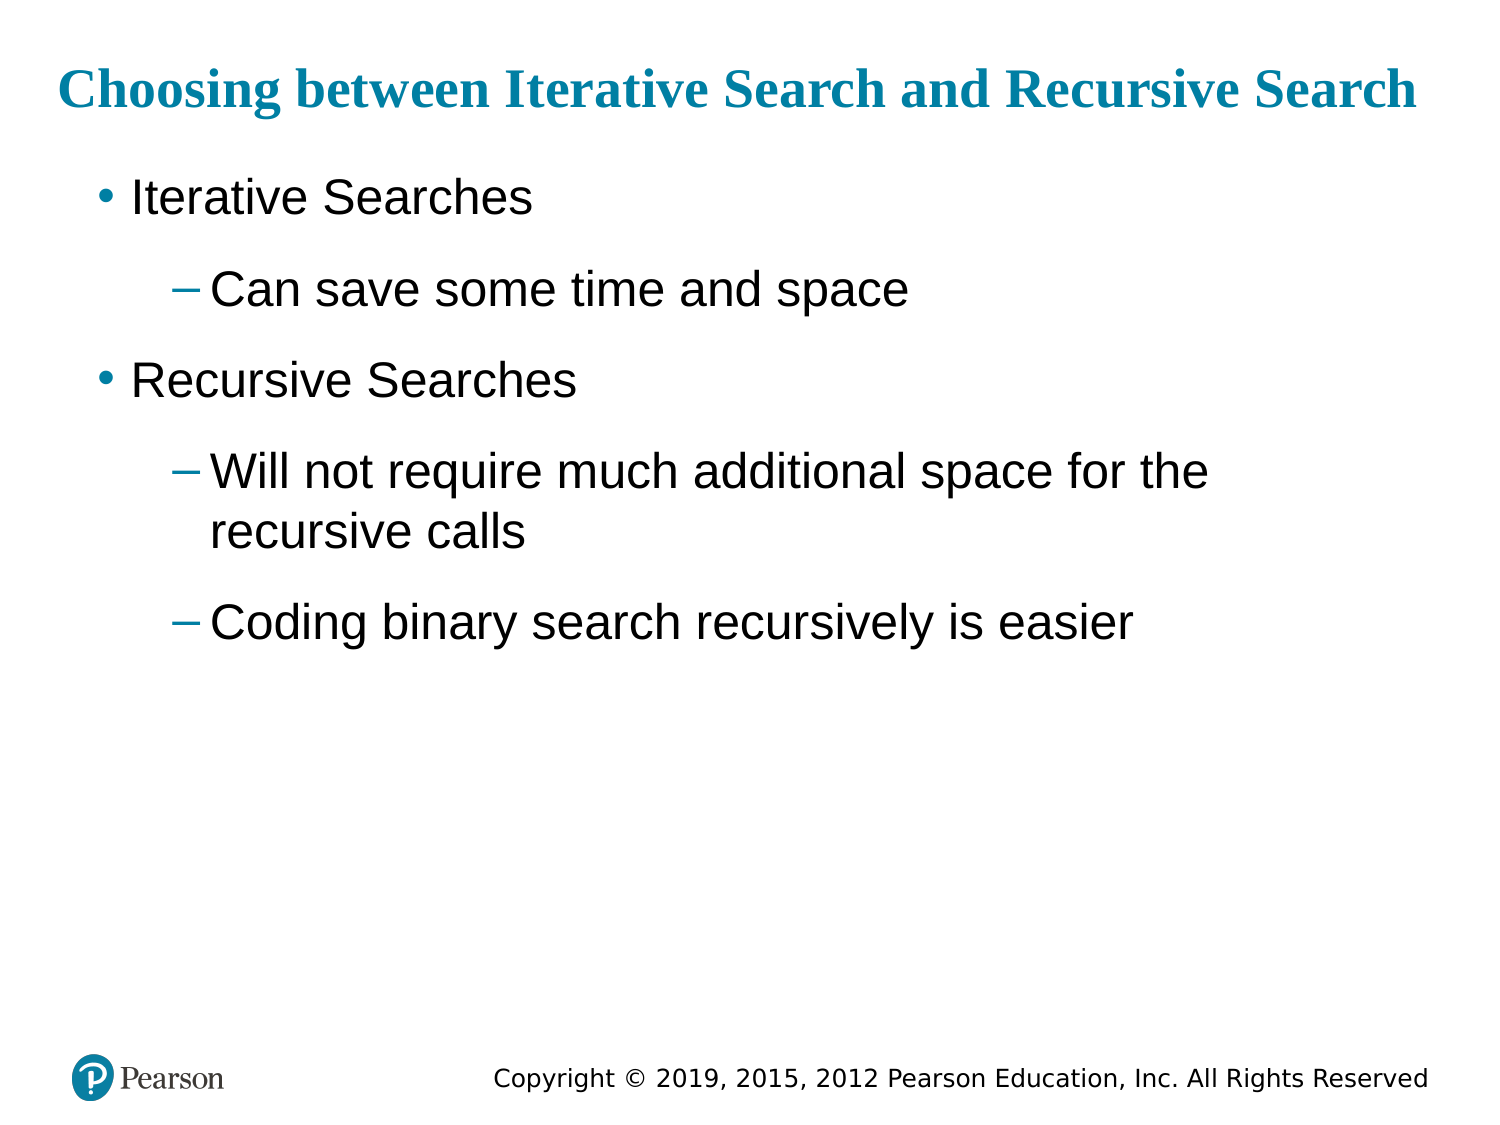

# Choosing between Iterative Search and Recursive Search
Iterative Searches
Can save some time and space
Recursive Searches
Will not require much additional space for the recursive calls
Coding binary search recursively is easier